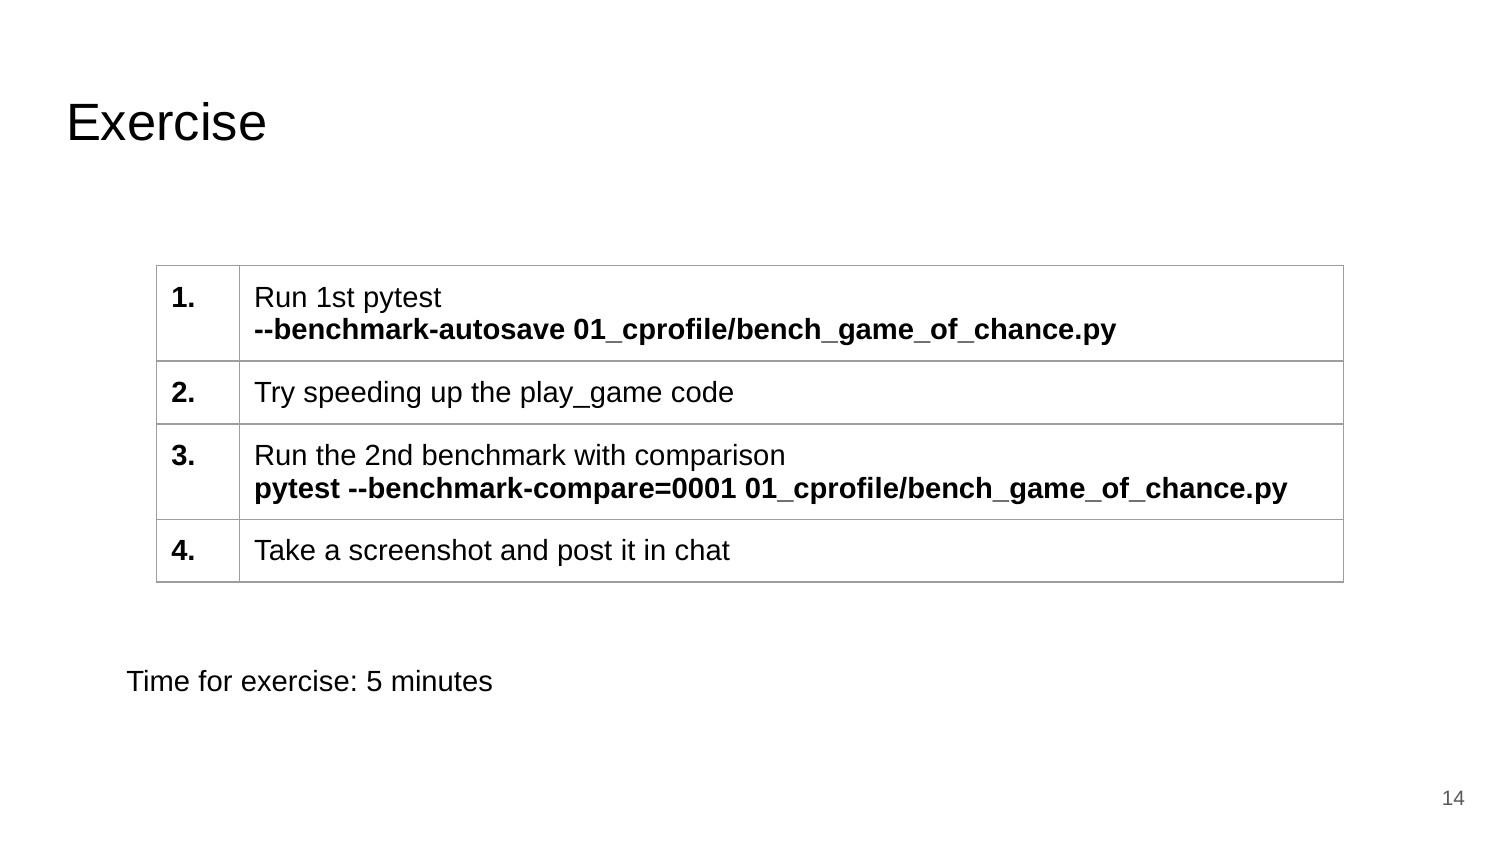

# Exercise
| 1. | Run 1st pytest --benchmark-autosave 01\_cprofile/bench\_game\_of\_chance.py |
| --- | --- |
| 2. | Try speeding up the play\_game code |
| 3. | Run the 2nd benchmark with comparison pytest --benchmark-compare=0001 01\_cprofile/bench\_game\_of\_chance.py |
| 4. | Take a screenshot and post it in chat |
Time for exercise: 5 minutes
14